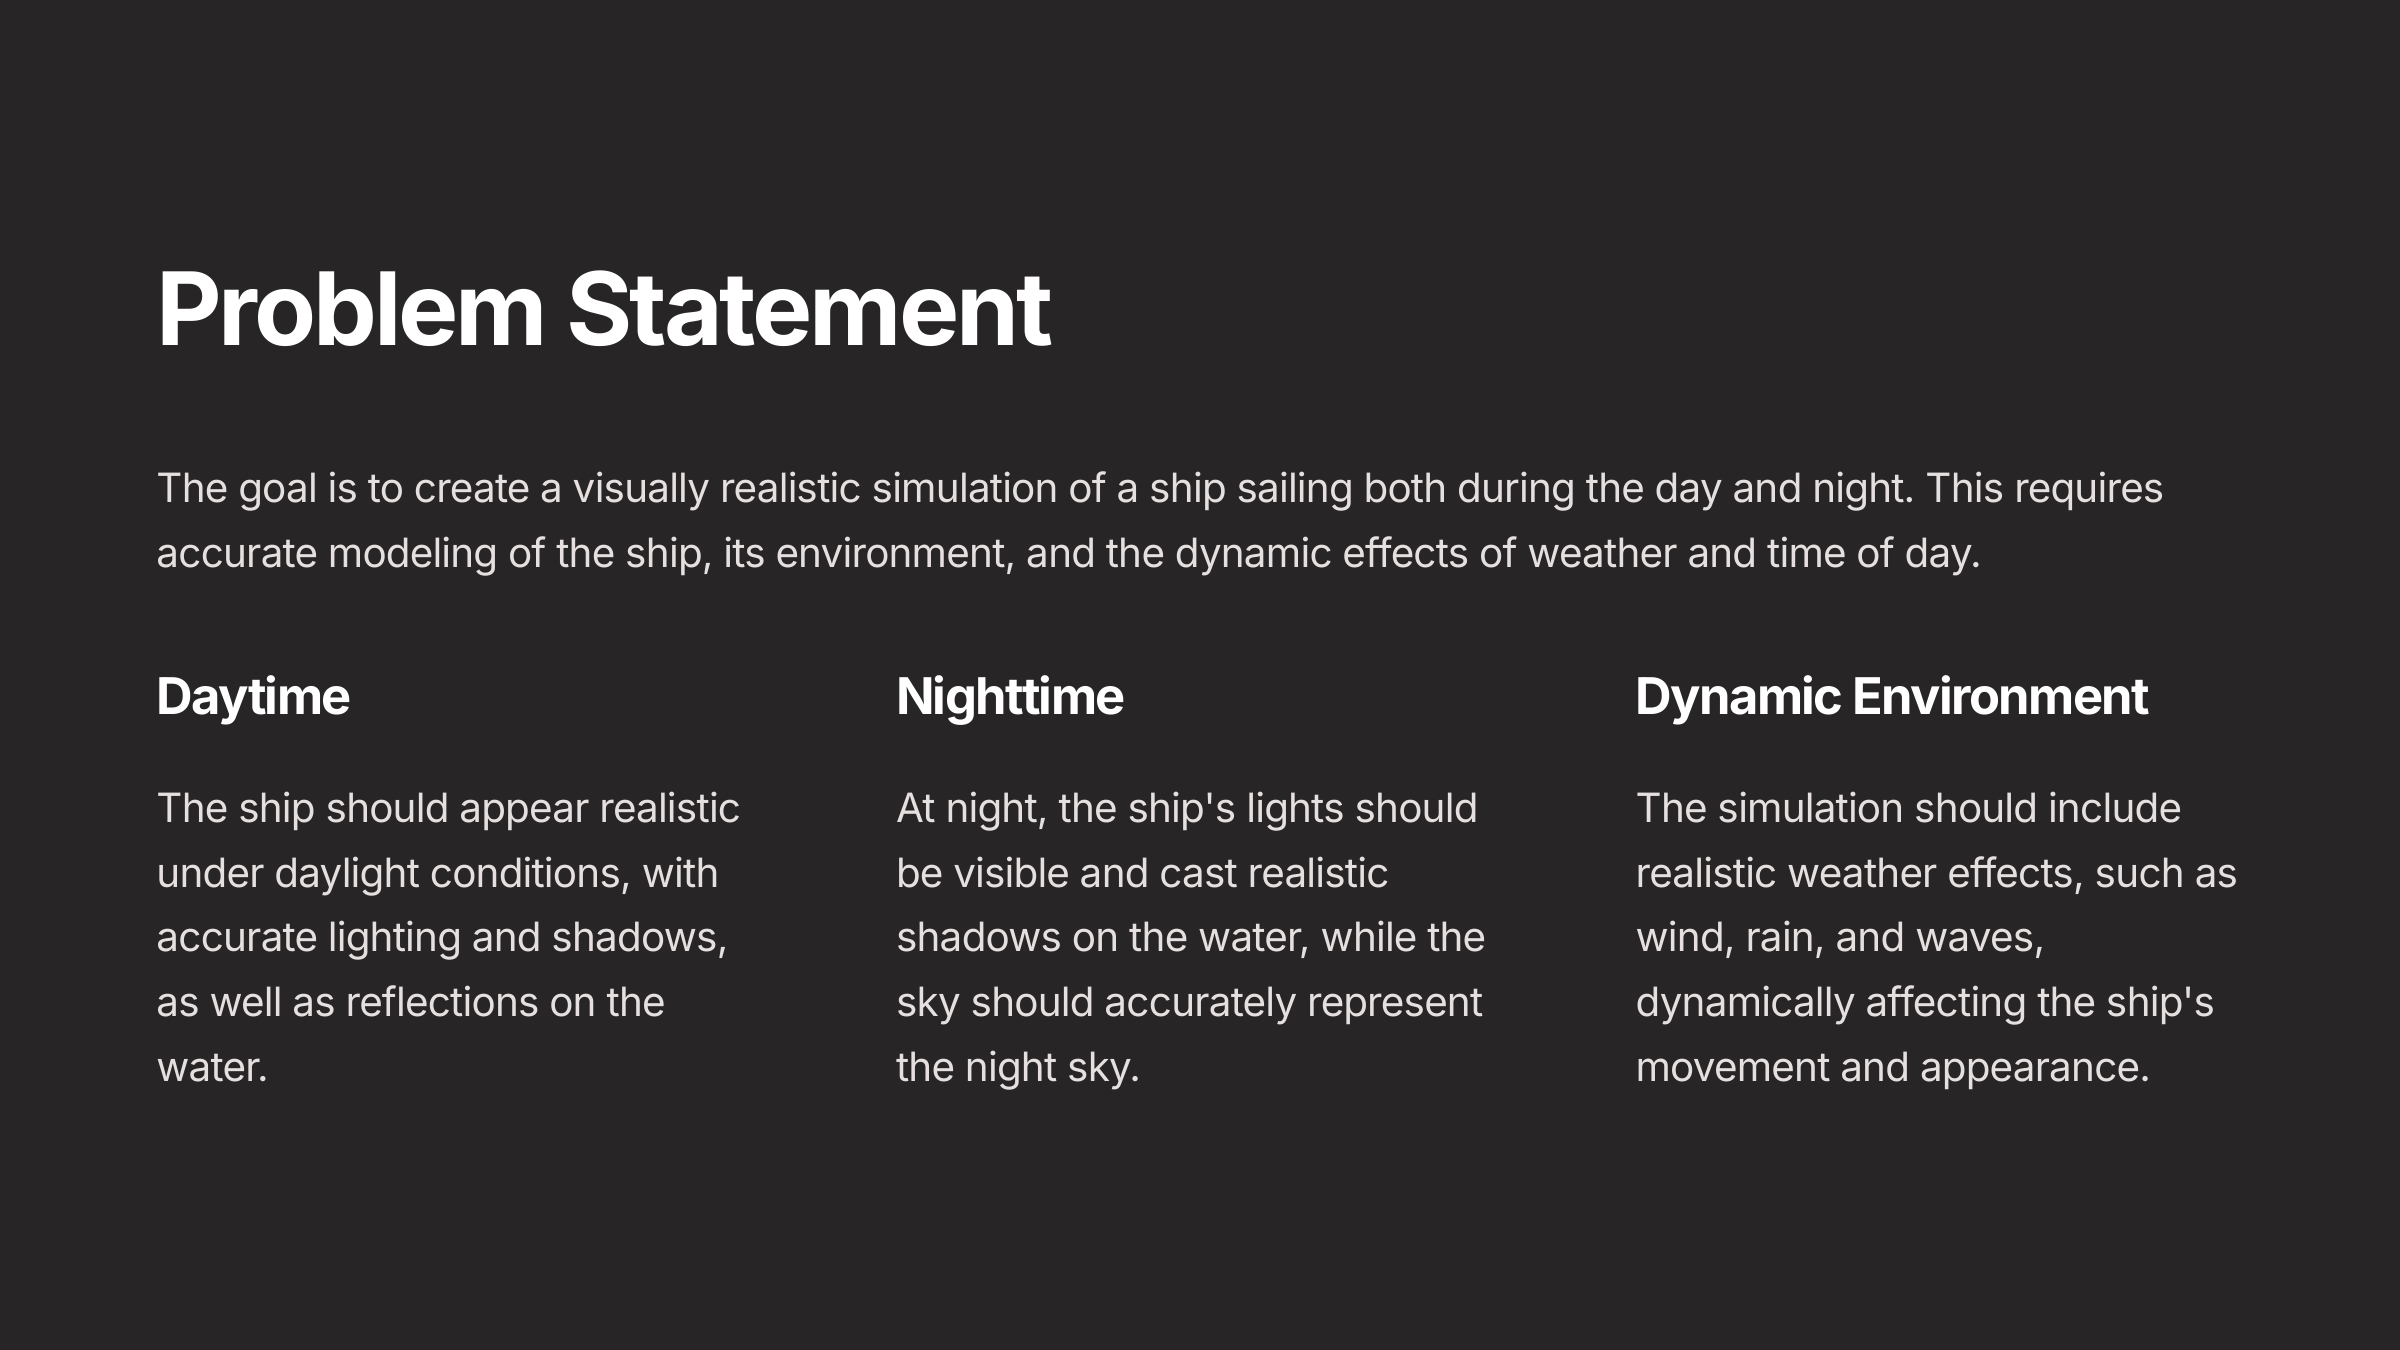

Problem Statement
The goal is to create a visually realistic simulation of a ship sailing both during the day and night. This requires accurate modeling of the ship, its environment, and the dynamic effects of weather and time of day.
Daytime
Nighttime
Dynamic Environment
The ship should appear realistic under daylight conditions, with accurate lighting and shadows, as well as reflections on the water.
At night, the ship's lights should be visible and cast realistic shadows on the water, while the sky should accurately represent the night sky.
The simulation should include realistic weather effects, such as wind, rain, and waves, dynamically affecting the ship's movement and appearance.